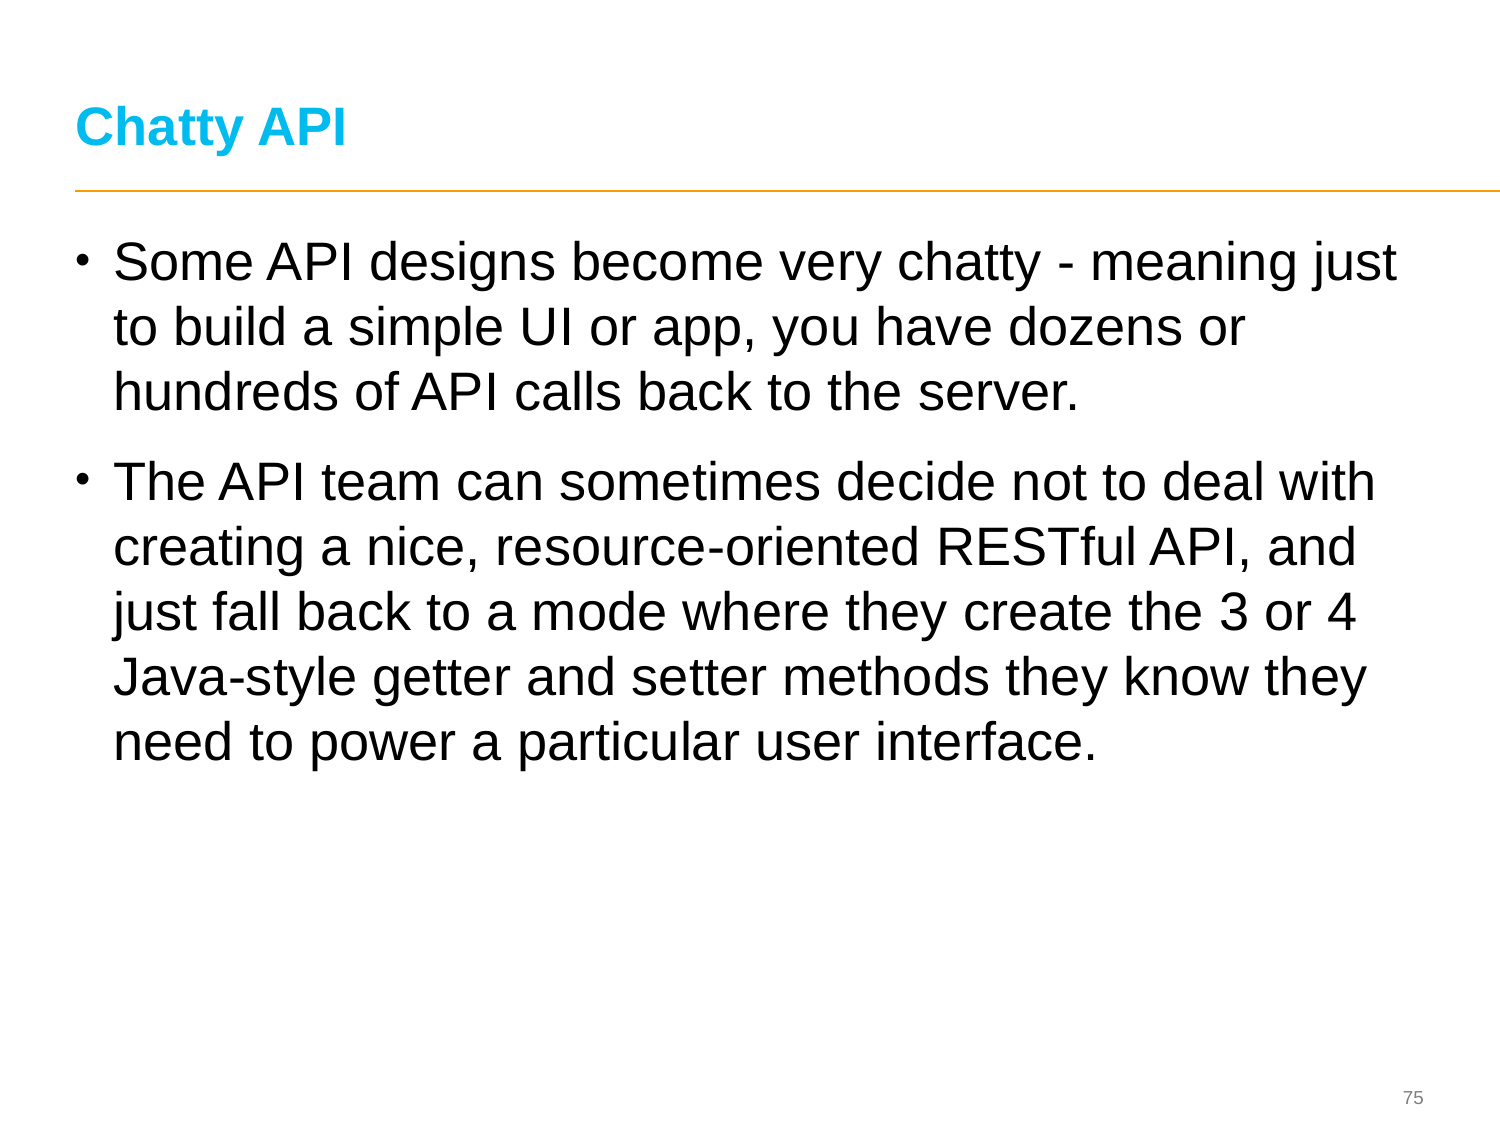

# Chatty API
Some API designs become very chatty - meaning just to build a simple UI or app, you have dozens or hundreds of API calls back to the server.
The API team can sometimes decide not to deal with creating a nice, resource-oriented RESTful API, and just fall back to a mode where they create the 3 or 4 Java-style getter and setter methods they know they need to power a particular user interface.